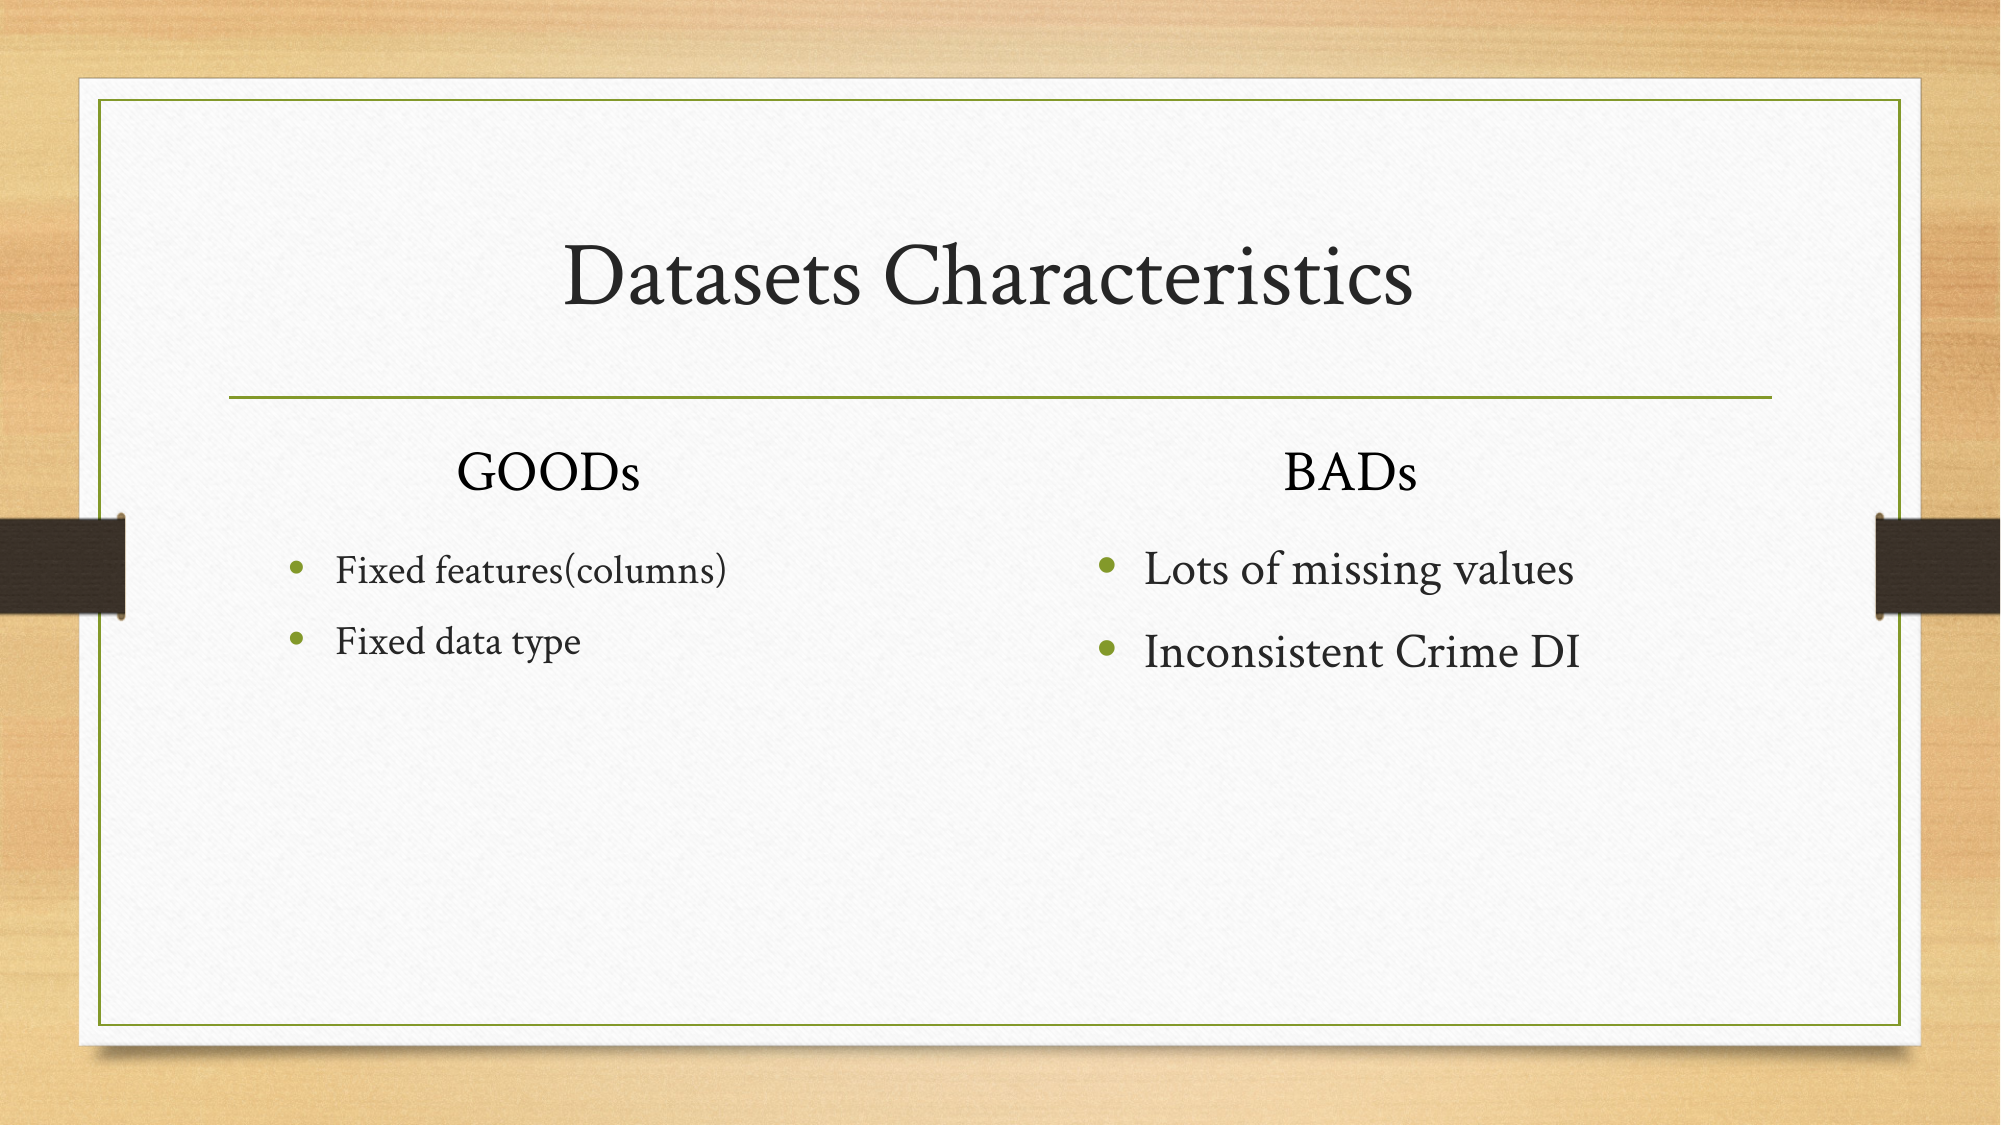

# Datasets Characteristics
GOODs
BADs
Lots of missing values
Inconsistent Crime DI
Fixed features(columns)
Fixed data type